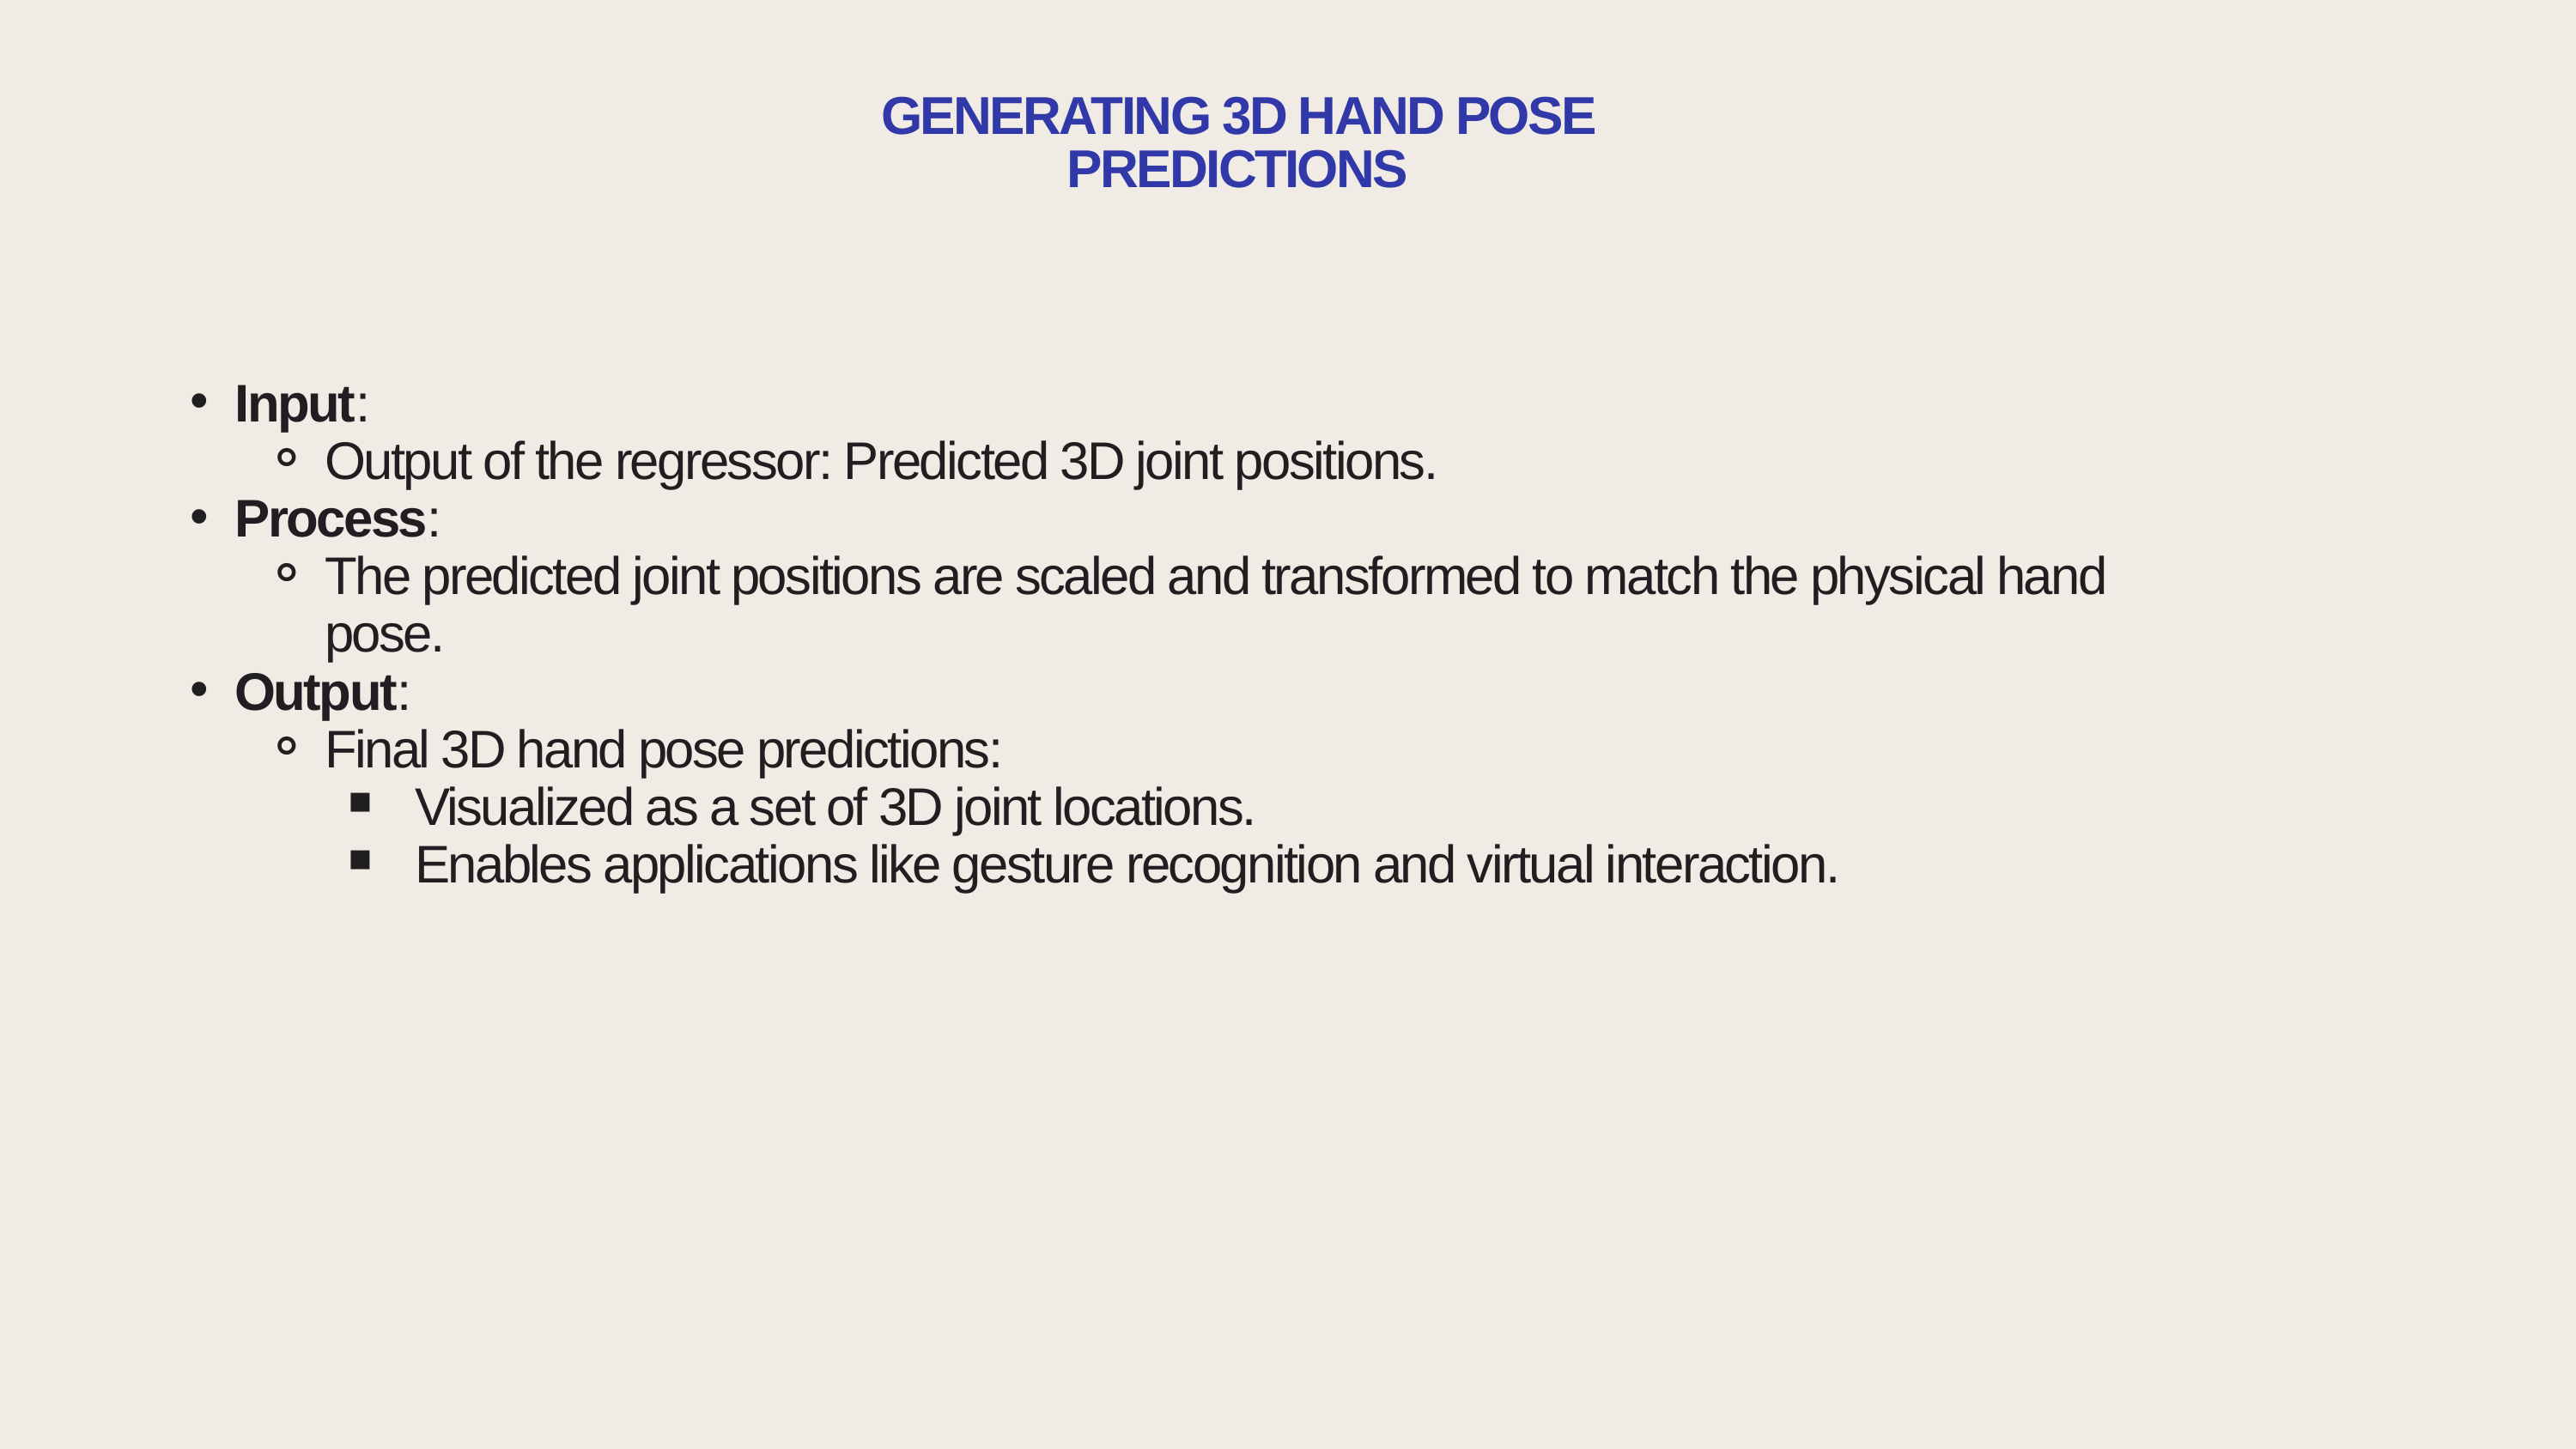

GENERATING 3D HAND POSE PREDICTIONS
Input:
Output of the regressor: Predicted 3D joint positions.
Process:
The predicted joint positions are scaled and transformed to match the physical hand pose.
Output:
Final 3D hand pose predictions:
Visualized as a set of 3D joint locations.
Enables applications like gesture recognition and virtual interaction.